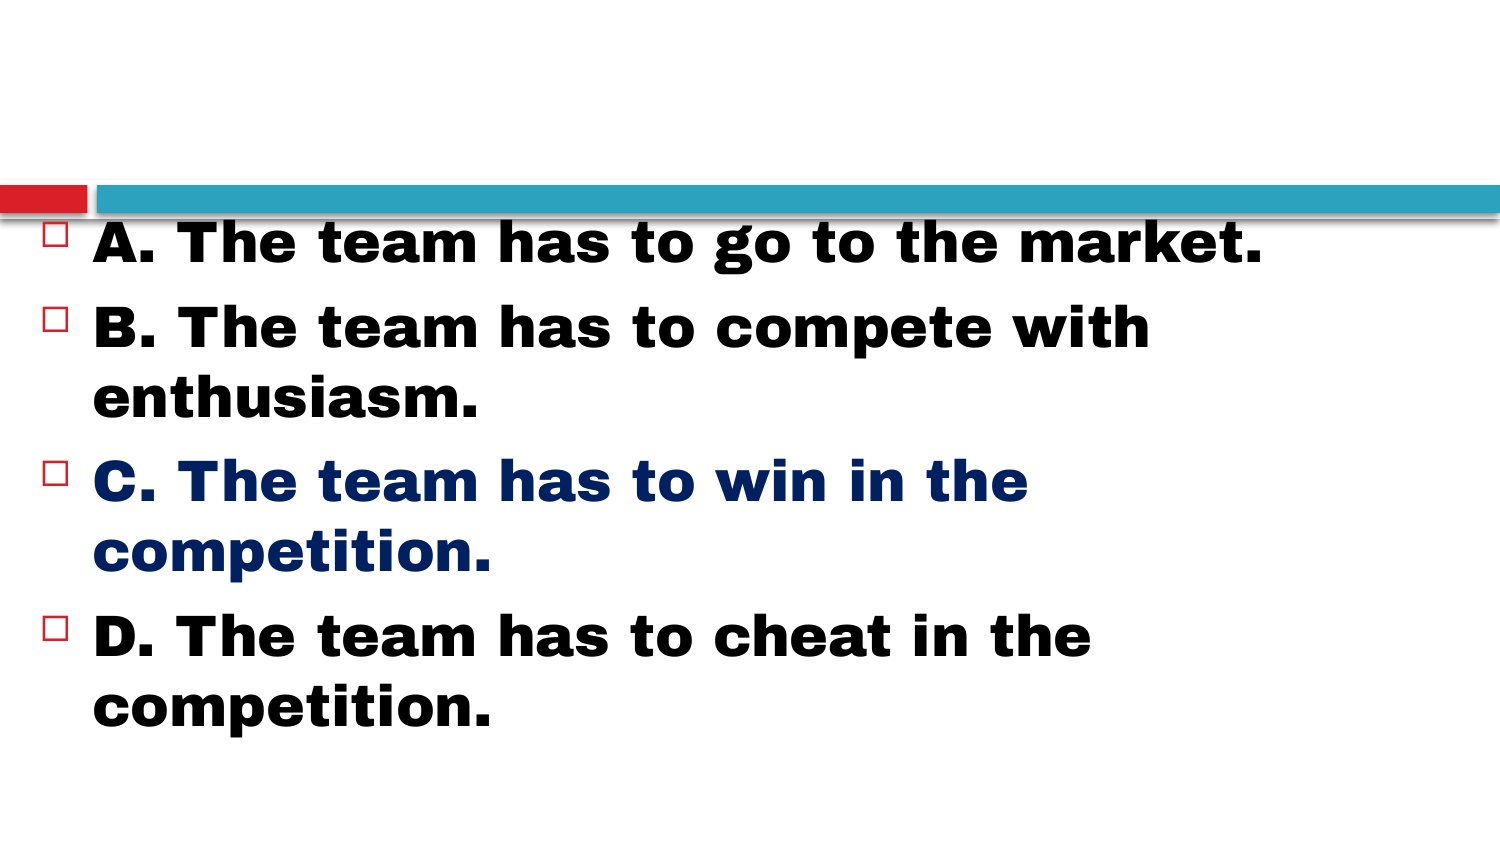

#
A. The team has to go to the market.
B. The team has to compete with enthusiasm.
C. The team has to win in the competition.
D. The team has to cheat in the competition.